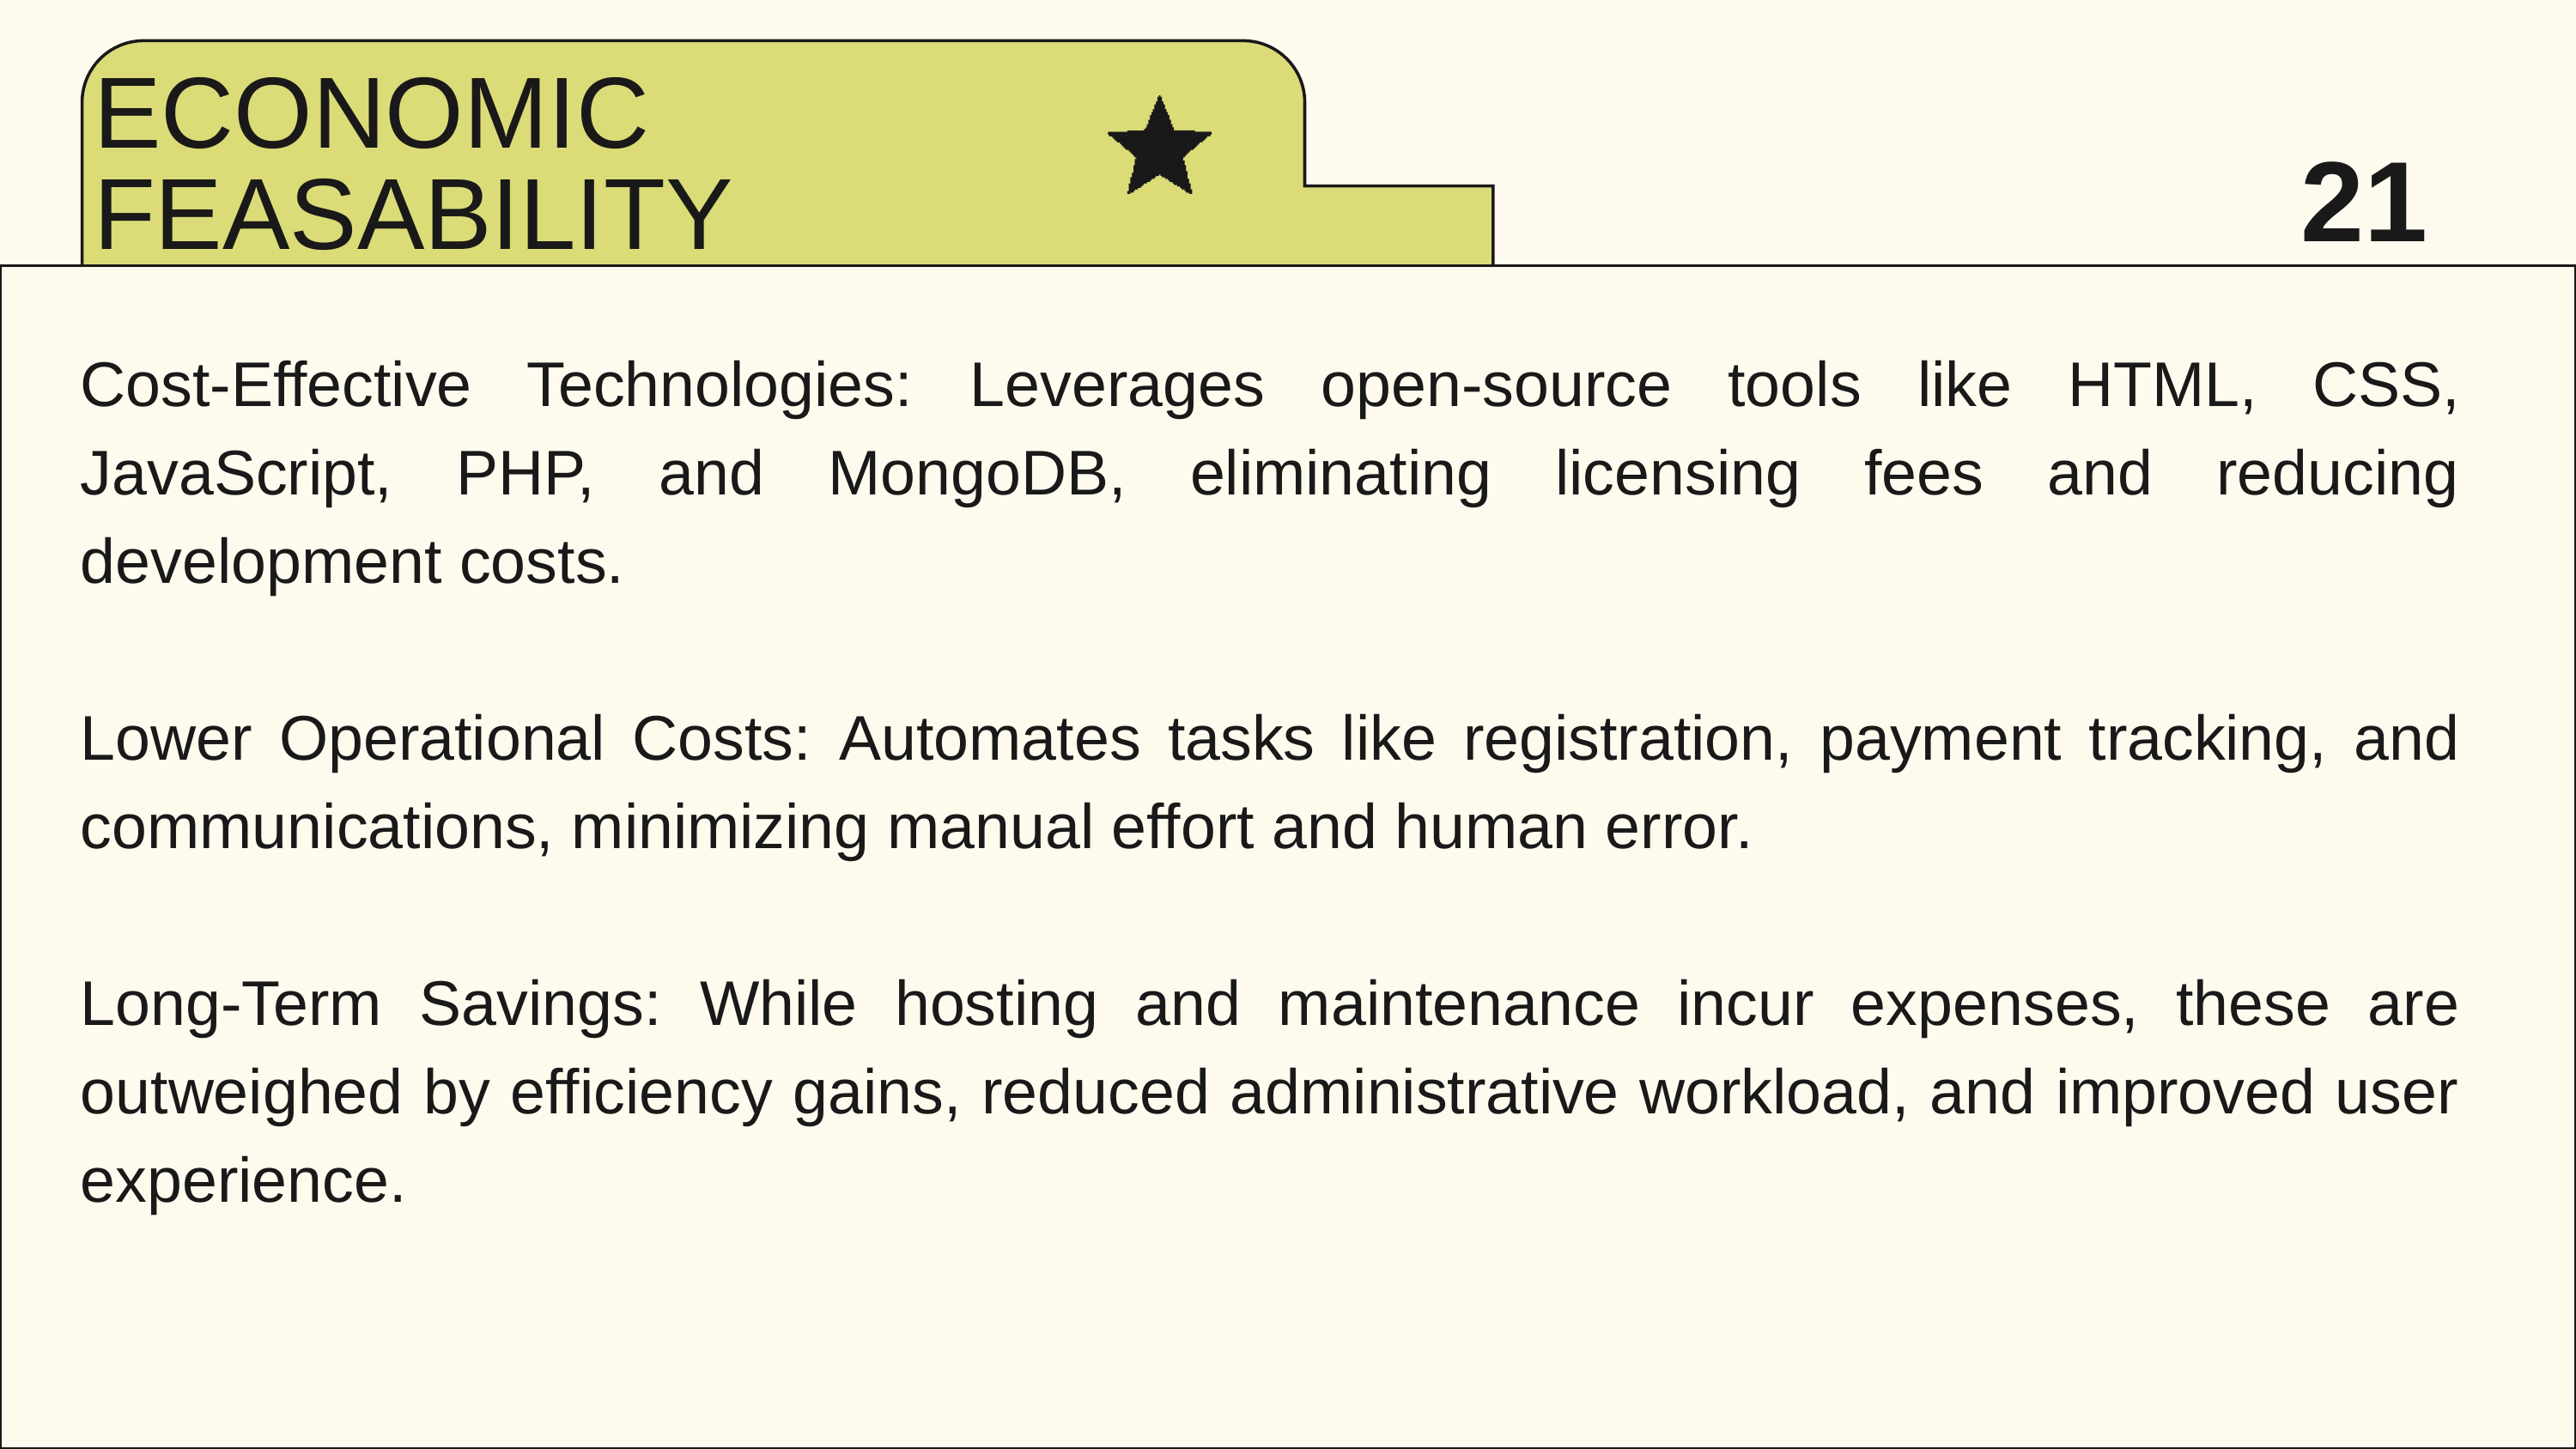

ECONOMIC FEASABILITY

21

Cost-Effective Technologies: Leverages open-source tools like HTML, CSS, JavaScript, PHP, and MongoDB, eliminating licensing fees and reducing development costs.

Lower Operational Costs: Automates tasks like registration, payment tracking, and communications, minimizing manual effort and human error.

Long-Term Savings: While hosting and maintenance incur expenses, these are outweighed by efficiency gains, reduced administrative workload, and improved user experience.